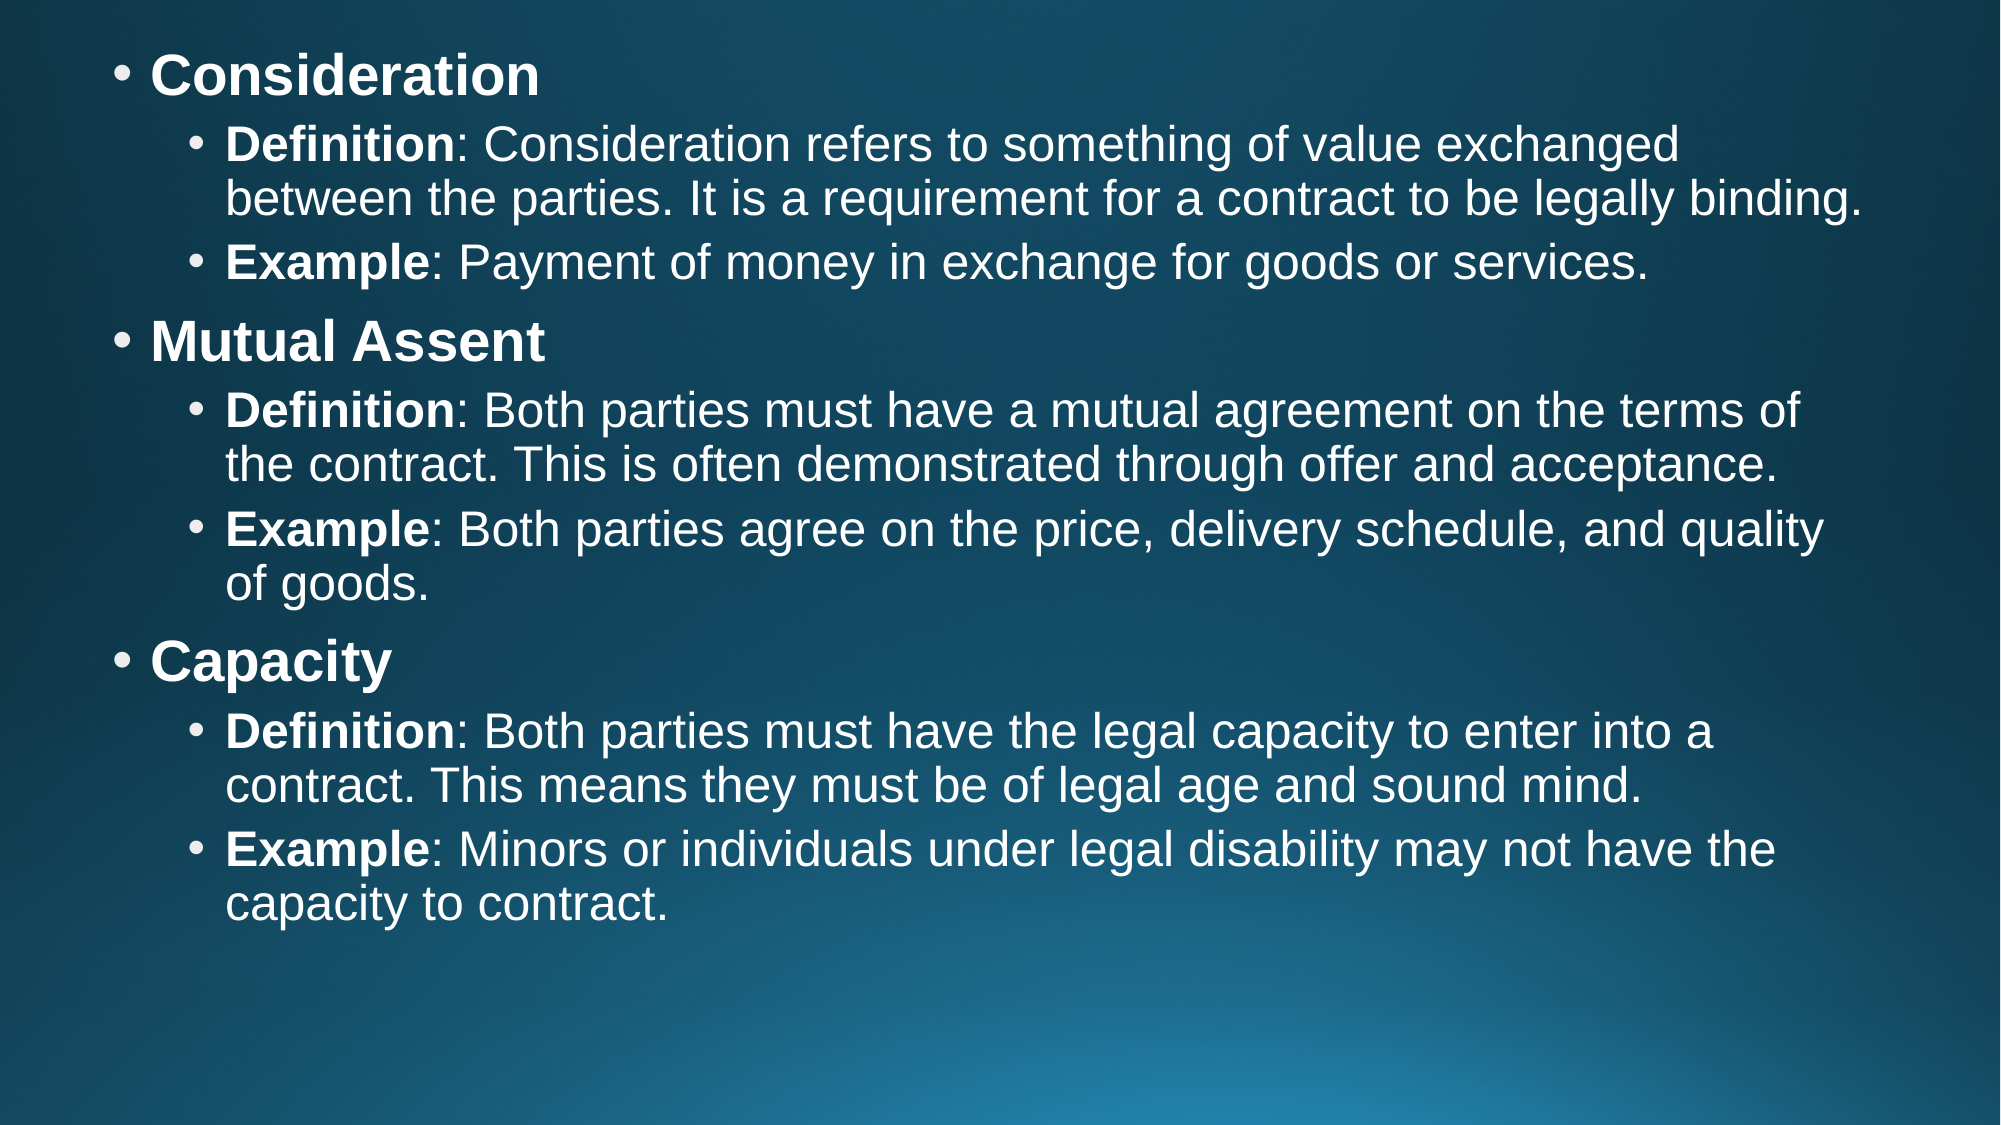

Consideration
Definition: Consideration refers to something of value exchanged between the parties. It is a requirement for a contract to be legally binding.
Example: Payment of money in exchange for goods or services.
Mutual Assent
Definition: Both parties must have a mutual agreement on the terms of the contract. This is often demonstrated through offer and acceptance.
Example: Both parties agree on the price, delivery schedule, and quality of goods.
Capacity
Definition: Both parties must have the legal capacity to enter into a contract. This means they must be of legal age and sound mind.
Example: Minors or individuals under legal disability may not have the capacity to contract.